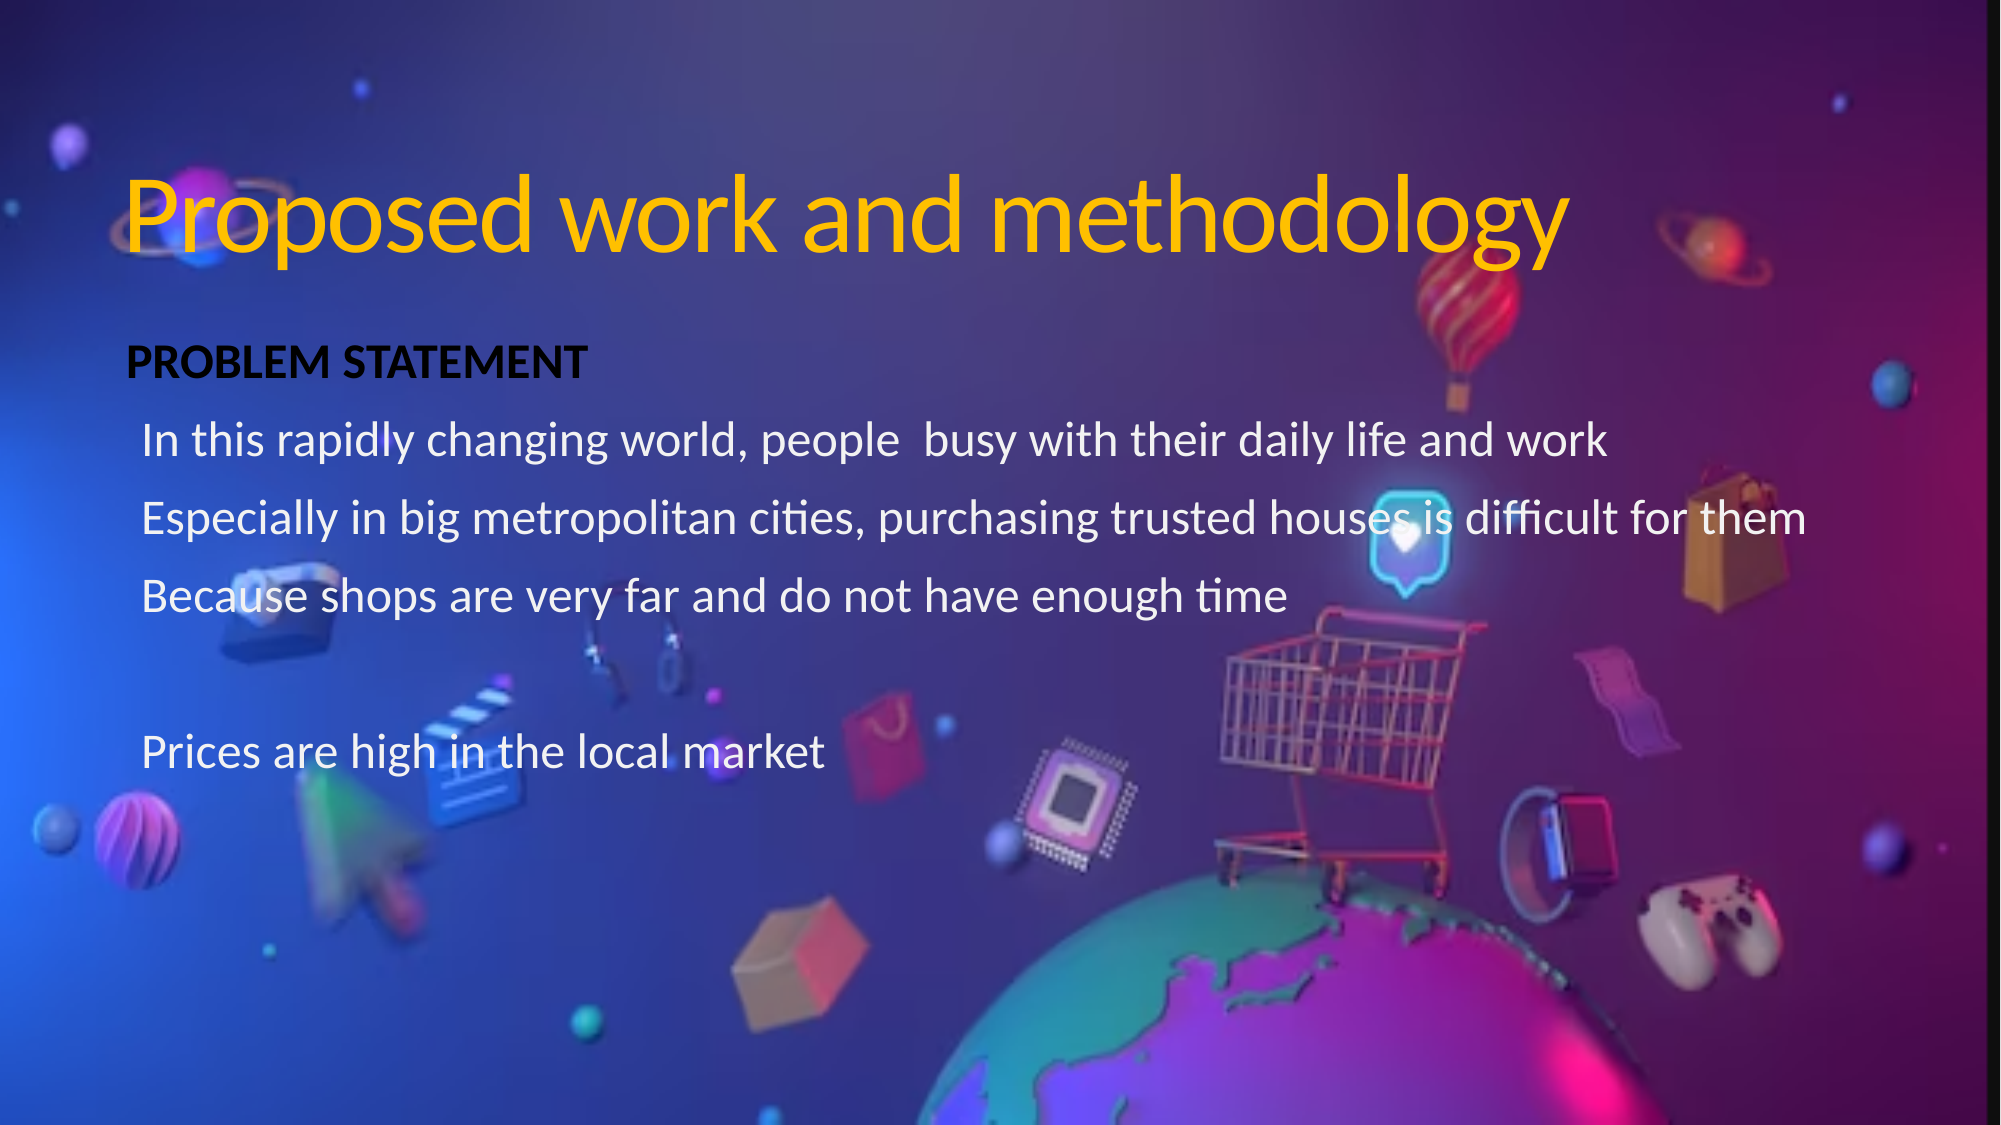

# Proposed work and methodology
PROBLEM STATEMENT
In this rapidly changing world, people  busy with their daily life and work
Especially in big metropolitan cities, purchasing trusted houses is difficult for them
Because shops are very far and do not have enough time

Prices are high in the local market